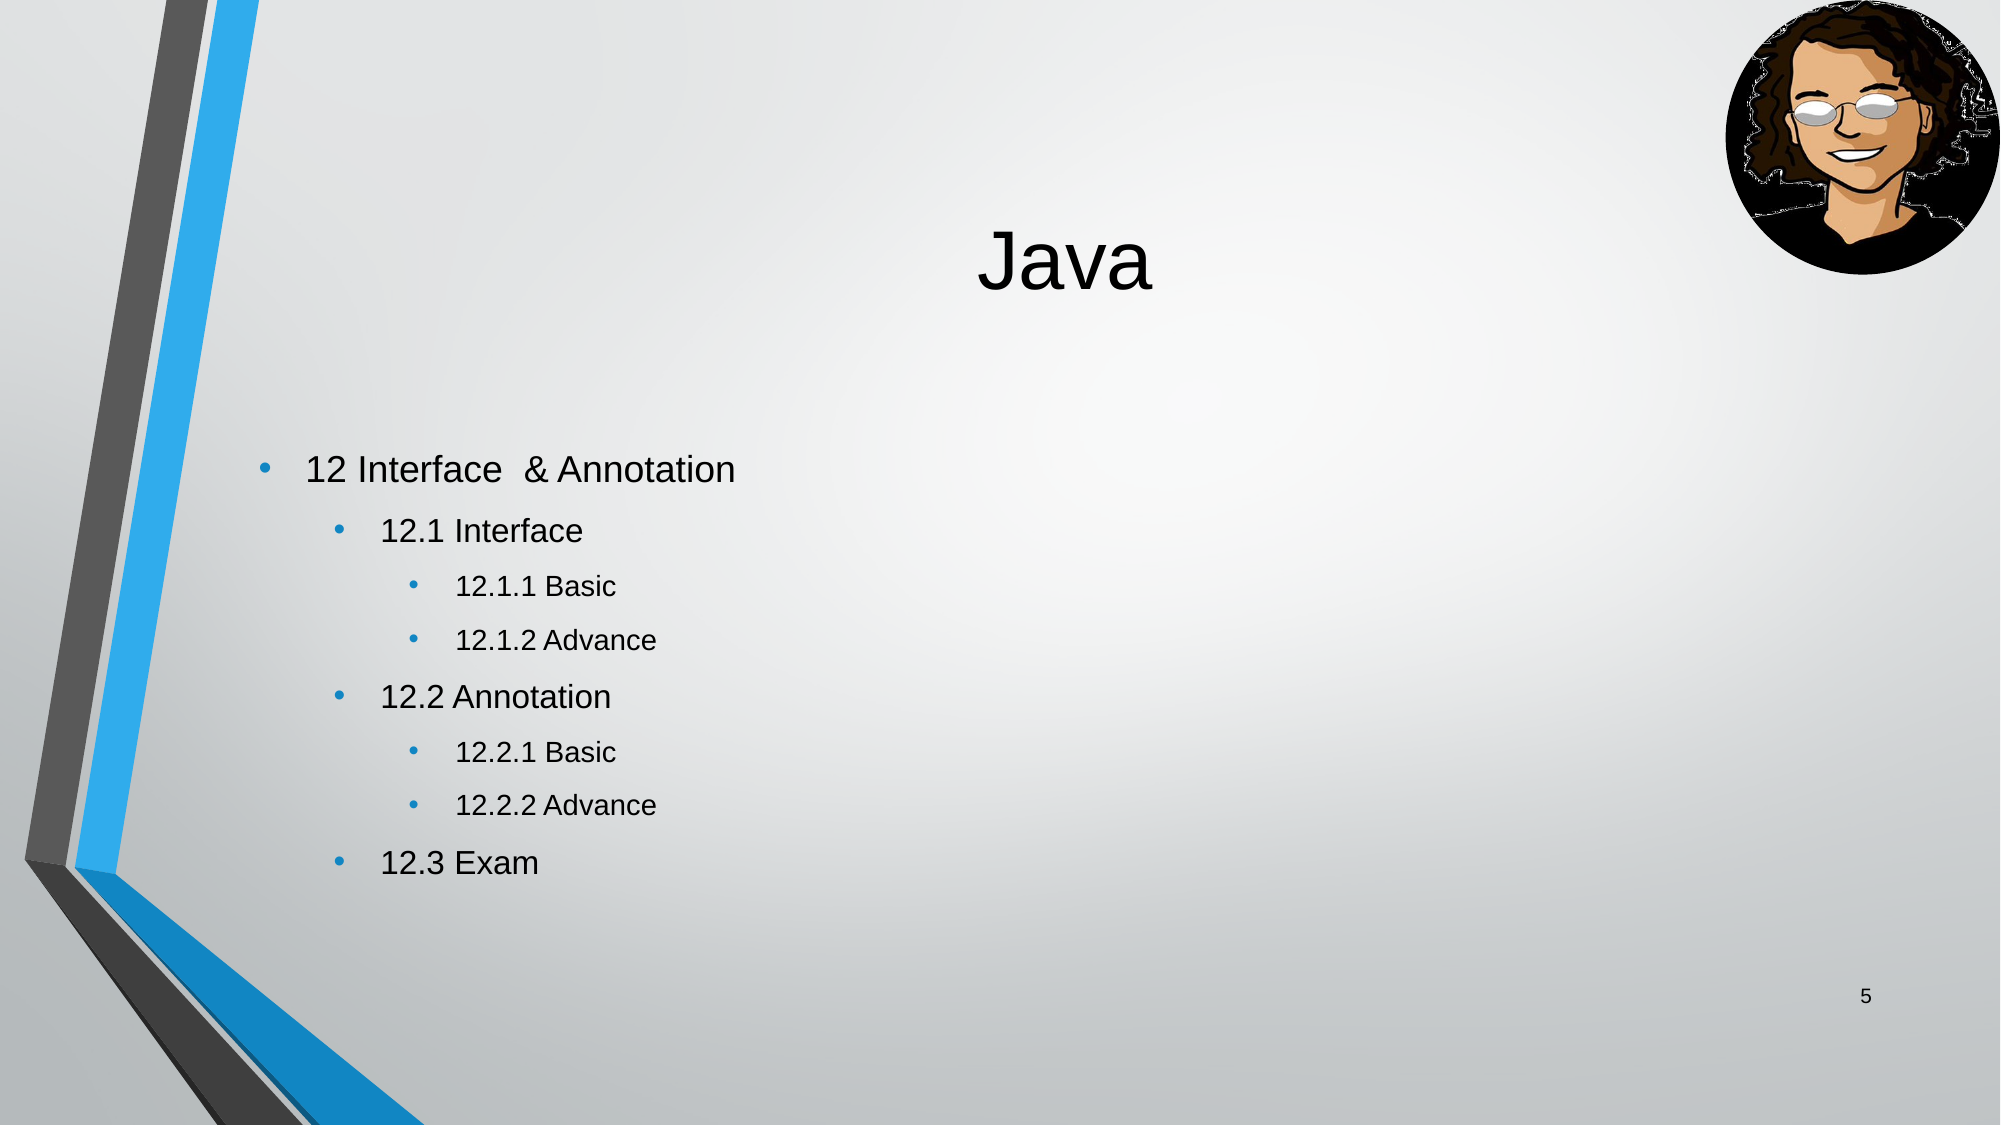

# Java
12 Interface  & Annotation
12.1 Interface
12.1.1 Basic
12.1.2 Advance
12.2 Annotation
12.2.1 Basic
12.2.2 Advance
12.3 Exam

5